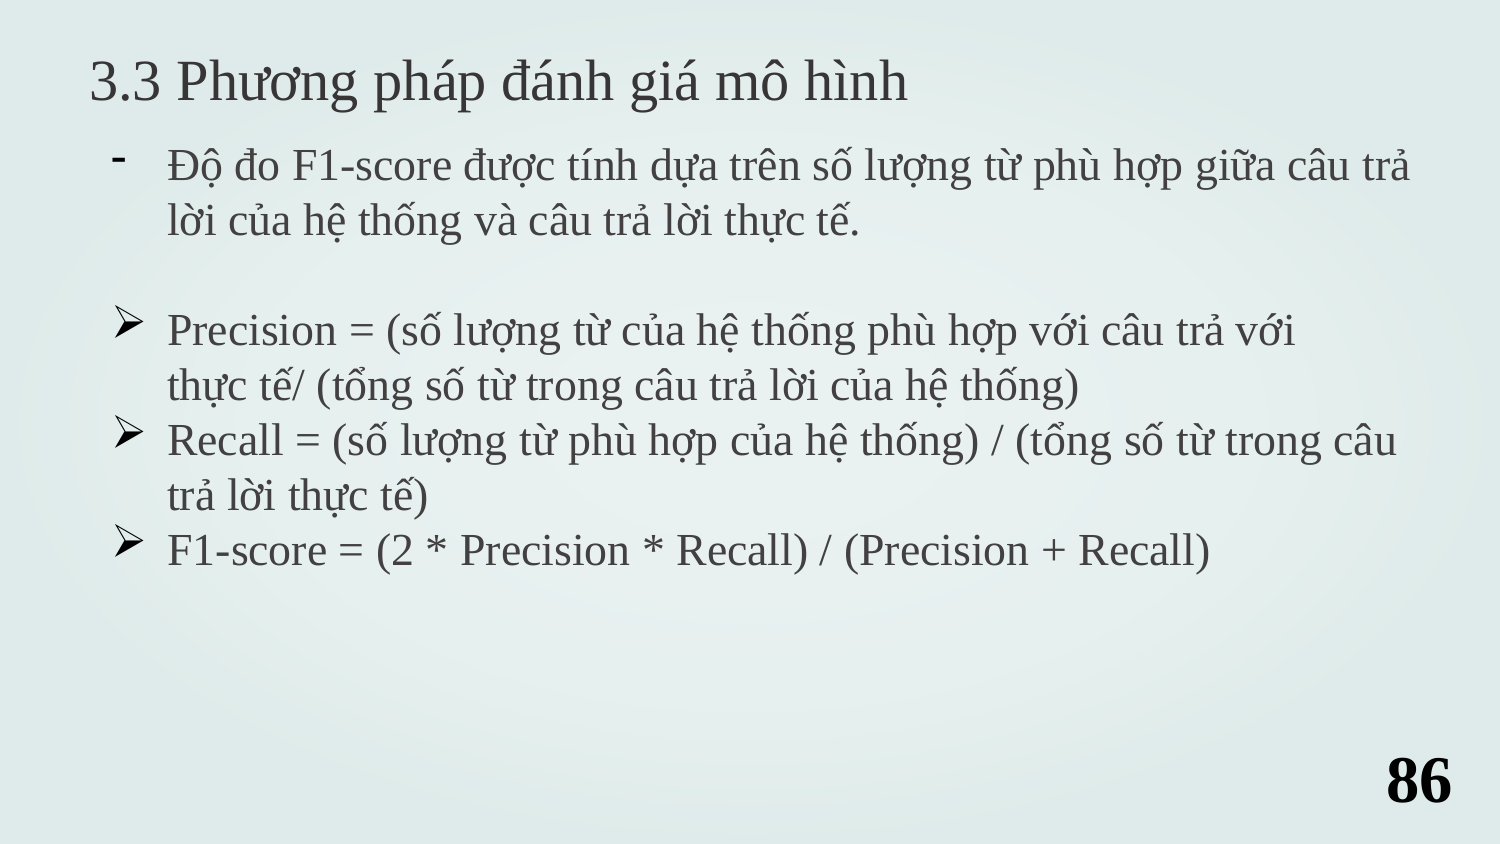

3.3 Phương pháp đánh giá mô hình
Độ đo F1-score được tính dựa trên số lượng từ phù hợp giữa câu trả lời của hệ thống và câu trả lời thực tế.

Precision = (số lượng từ của hệ thống phù hợp với câu trả với       thực tế/ (tổng số từ trong câu trả lời của hệ thống)
Recall = (số lượng từ phù hợp của hệ thống) / (tổng số từ trong câu trả lời thực tế)
F1-score = (2 * Precision * Recall) / (Precision + Recall)
86